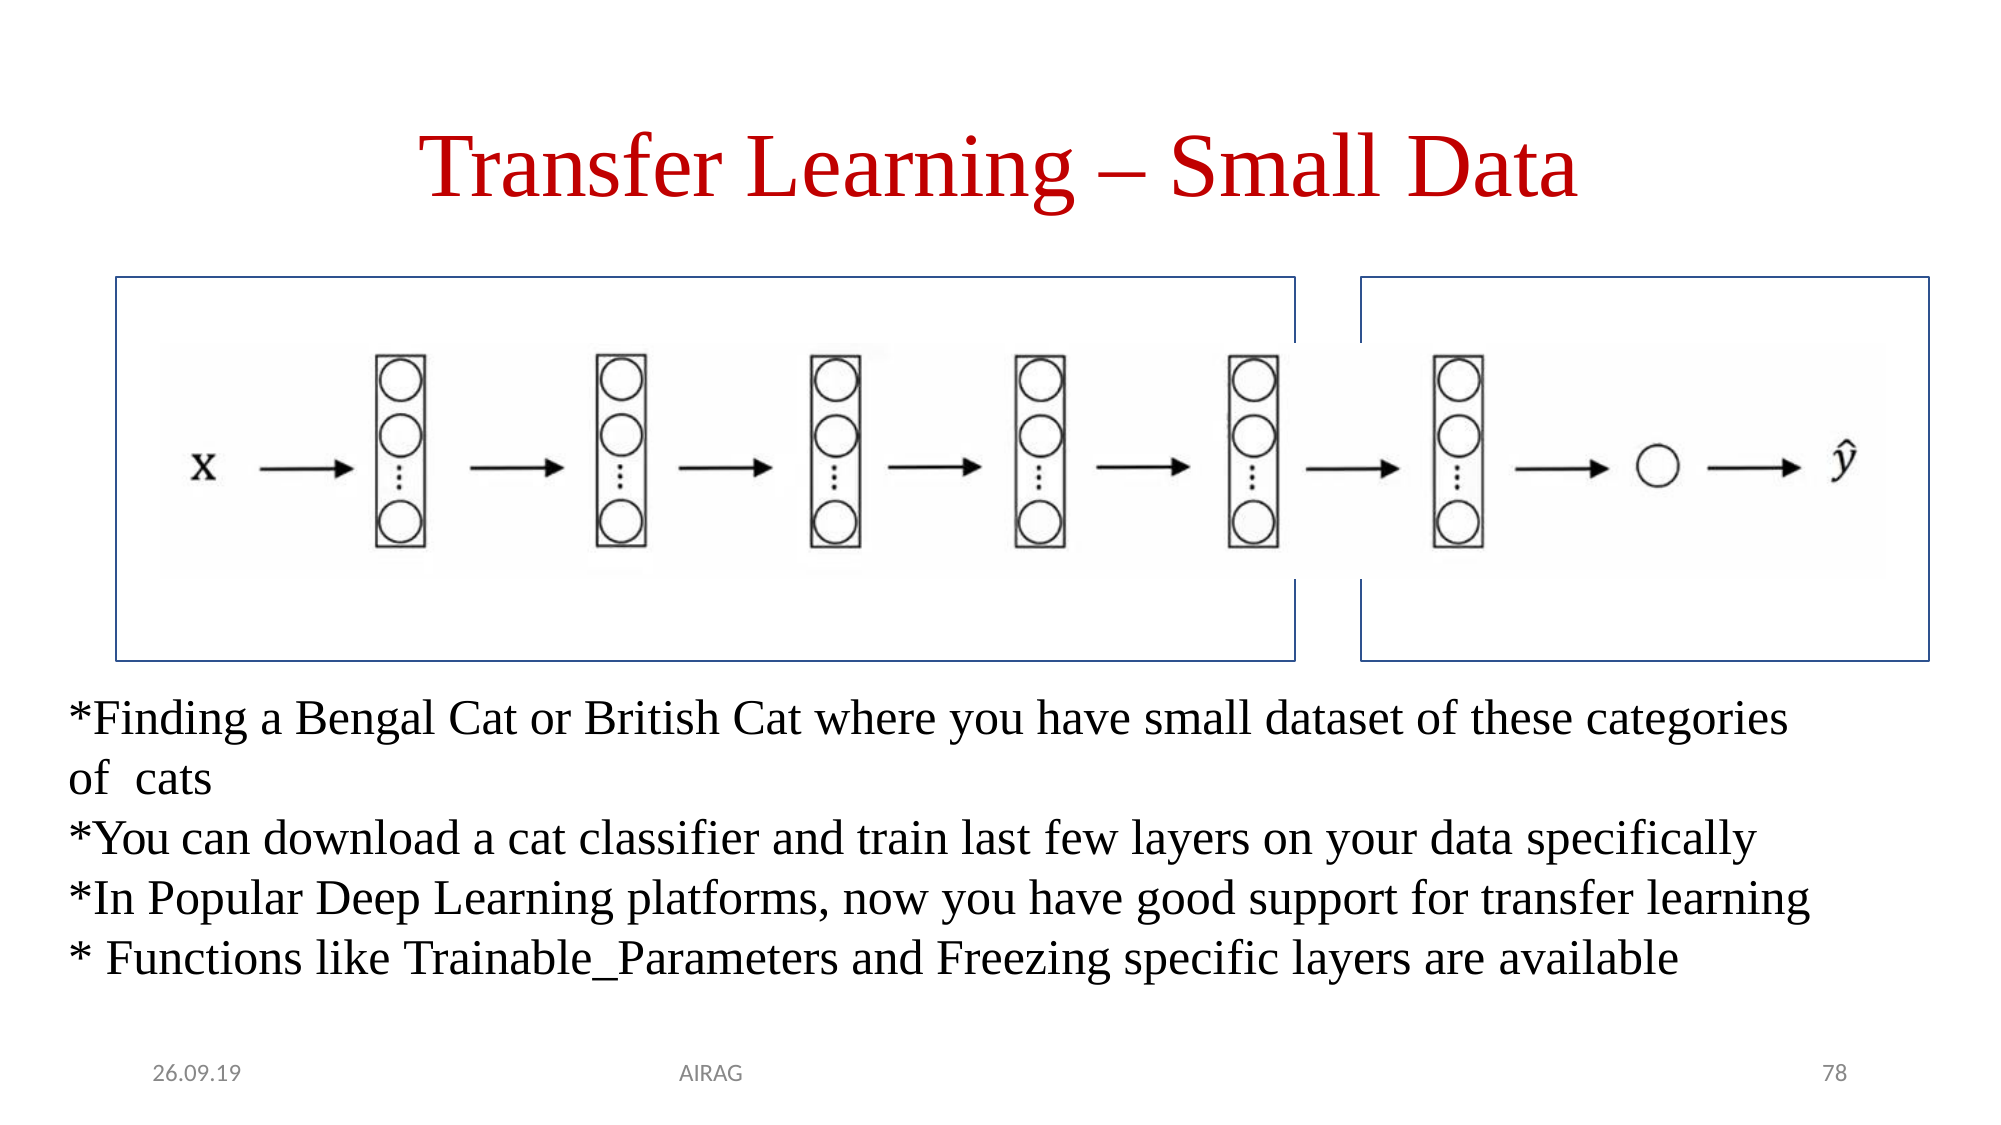

# Transfer Learning – Small Data

*Finding a Bengal Cat or British Cat where you have small dataset of these categories of  cats
*You can download a cat classifier and train last few layers on your data specifically
*In Popular Deep Learning platforms, now you have good support for transfer learning
* Functions like Trainable_Parameters and Freezing specific layers are available
26.09.19
AIRAG
78